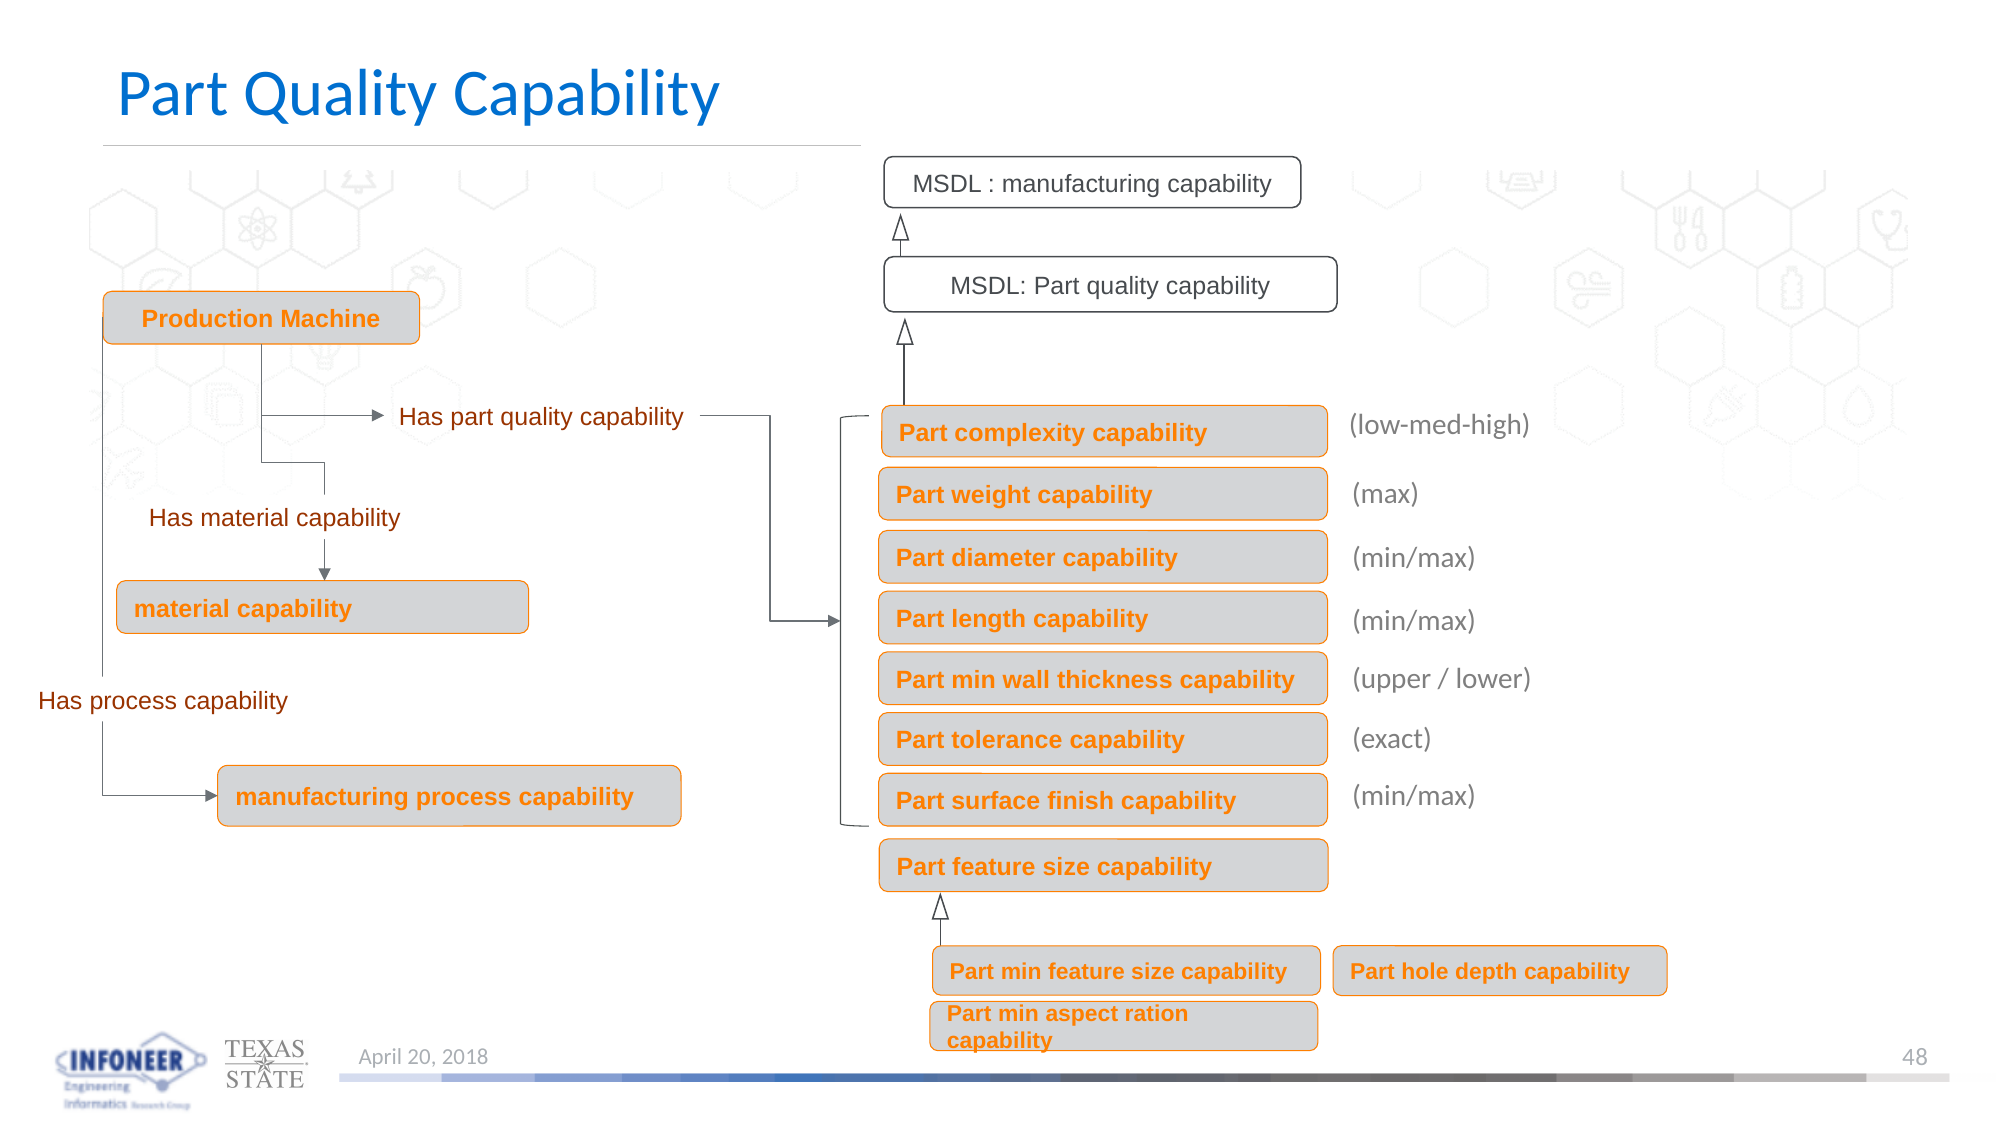

# Part Quality Capability
MSDL : manufacturing capability

MSDL: Part quality capability
Production Machine

Has part quality capability
(low-med-high)
Part complexity capability

(max)
Part weight capability
Has material capability
Part diameter capability
(min/max)
material capability
Part length capability
(min/max)
Part min wall thickness capability
(upper / lower)
Has process capability
(exact)
Part tolerance capability
manufacturing process capability
(min/max)
Part surface finish capability
Part feature size capability

Part min feature size capability
Part hole depth capability
Part min aspect ration capability